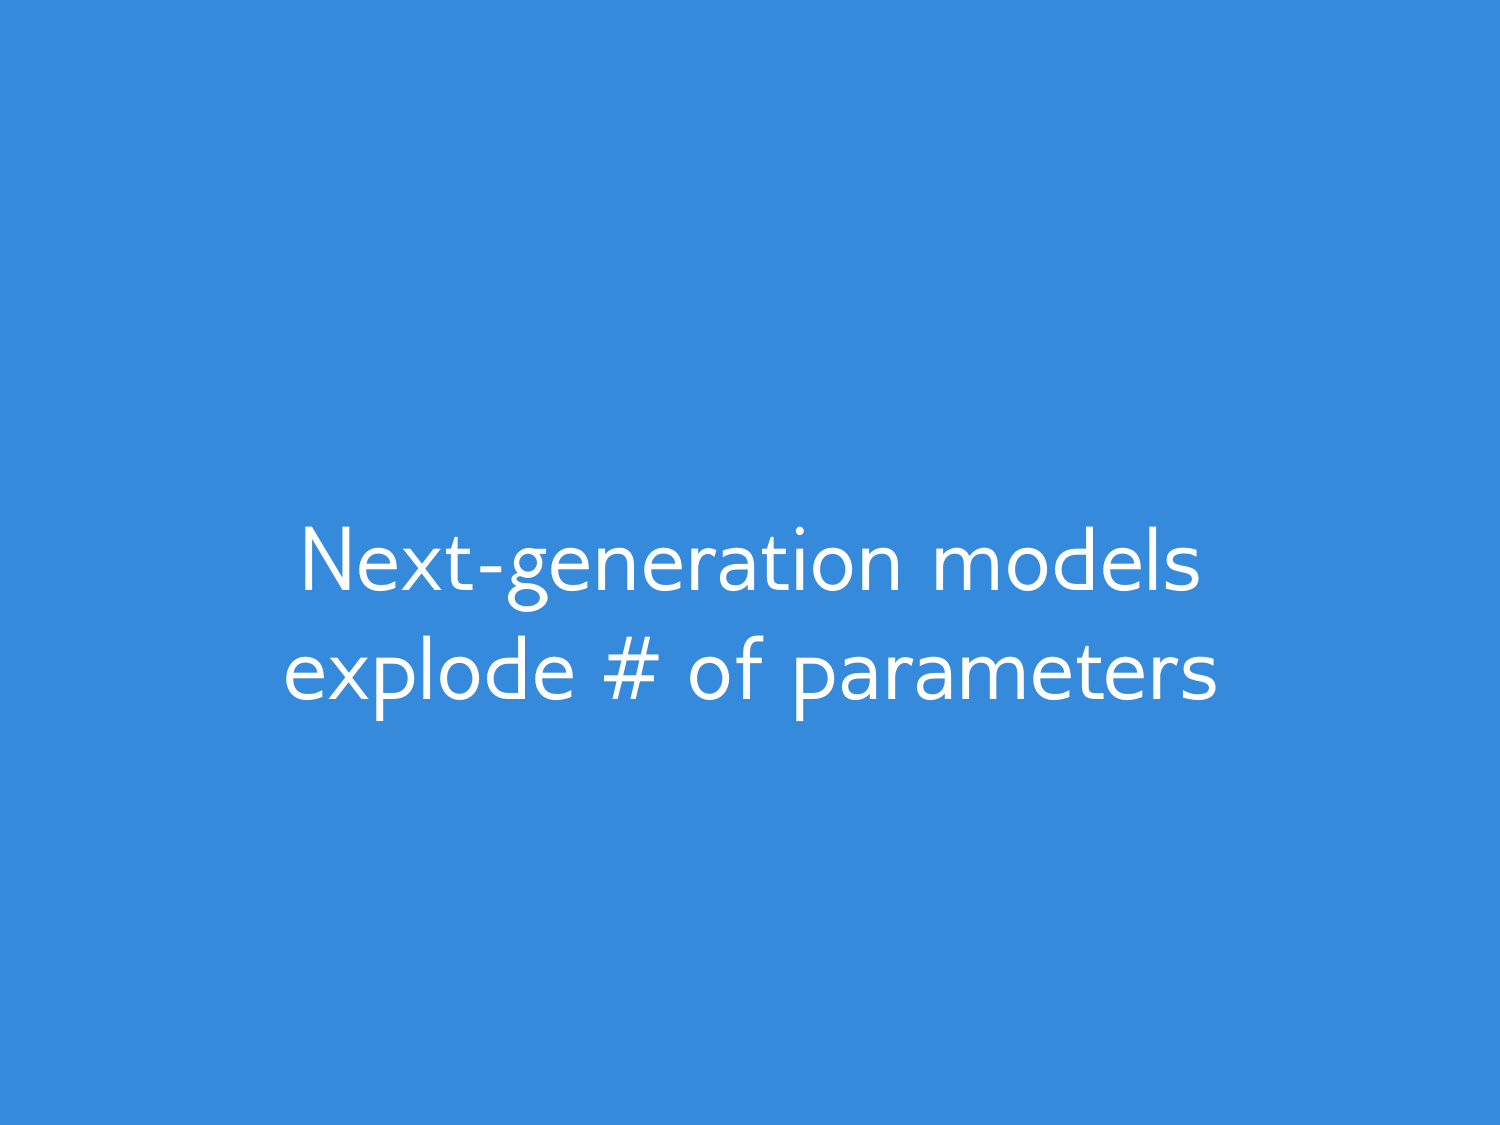

# Next-generation models explode # of parameters